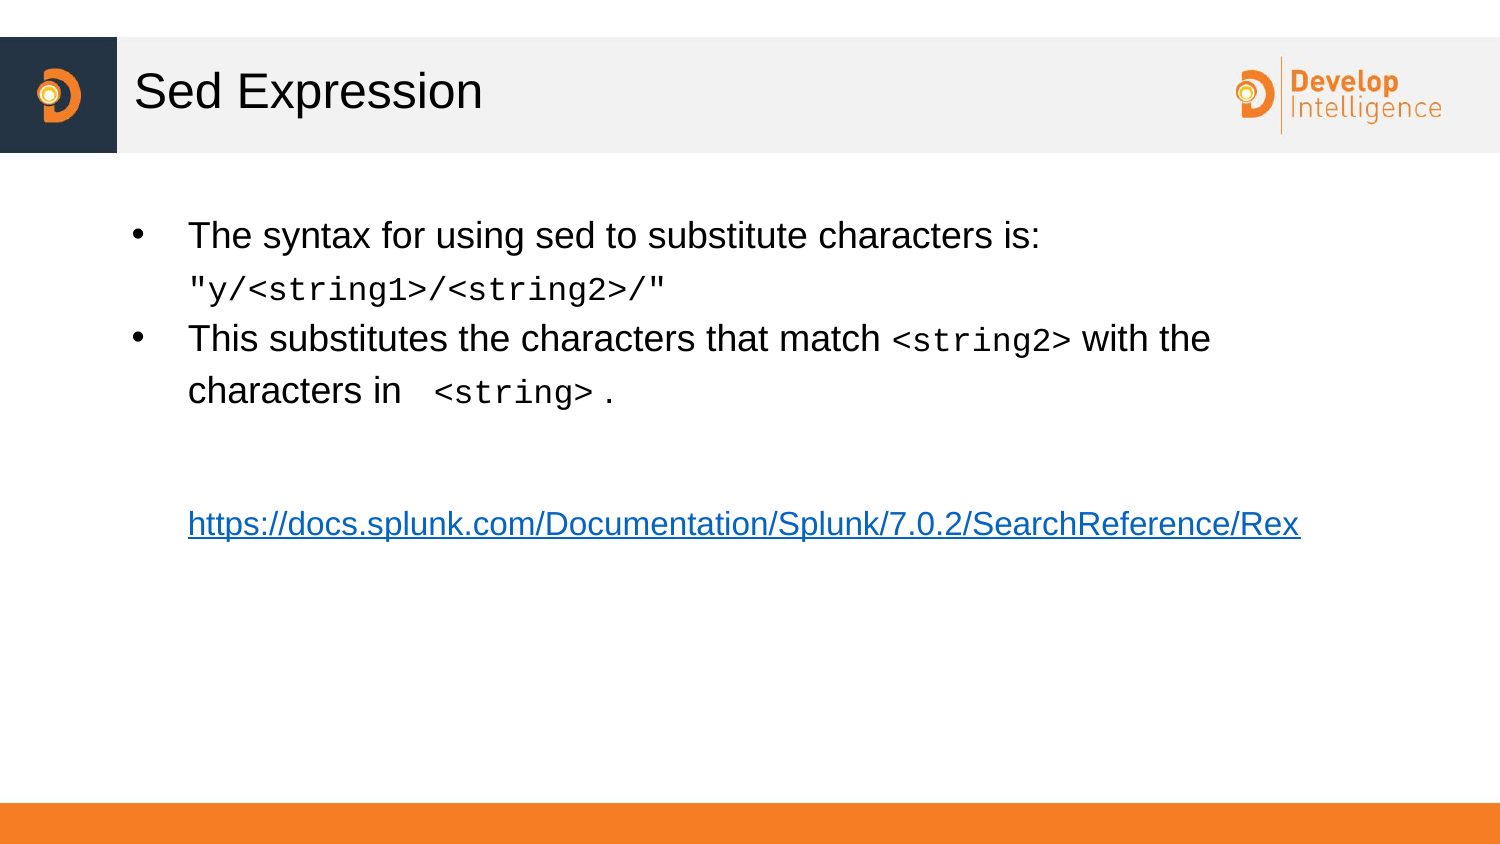

# Sed Expression
The syntax for using sed to substitute characters is: "y/<string1>/<string2>/"
This substitutes the characters that match <string2> with the characters in   <string> .

https://docs.splunk.com/Documentation/Splunk/7.0.2/SearchReference/Rex